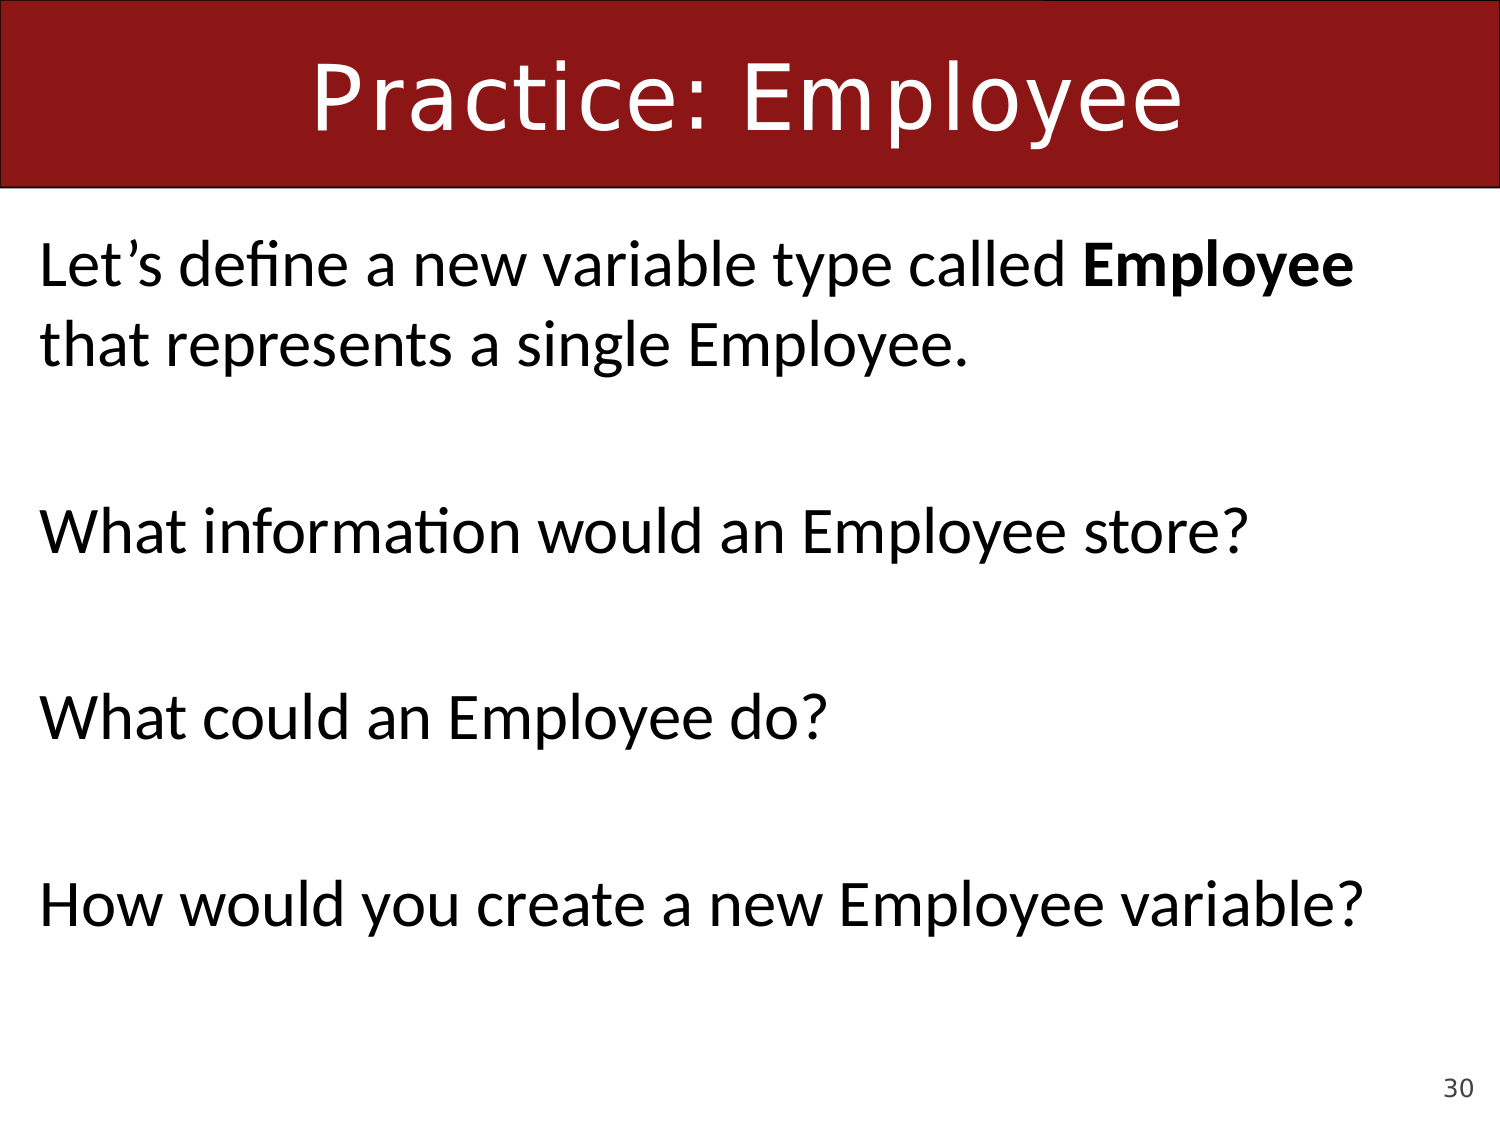

# Practice: Employee
Let’s define a new variable type called Employee that represents a single Employee.

What information would an Employee store?

What could an Employee do?

How would you create a new Employee variable?